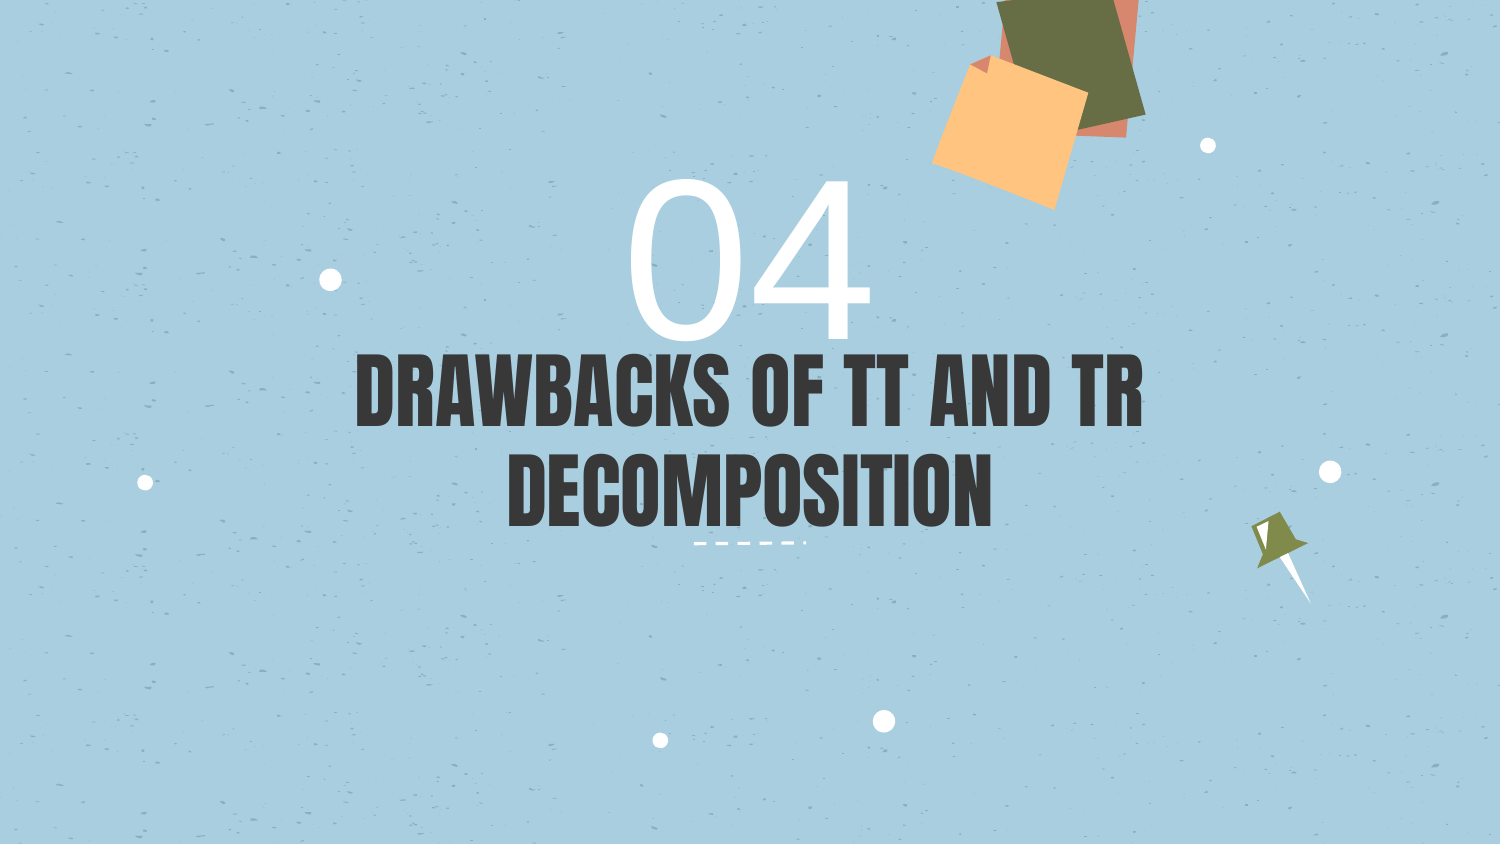

04

# DRAWBACKS OF TT AND TR DECOMPOSITION